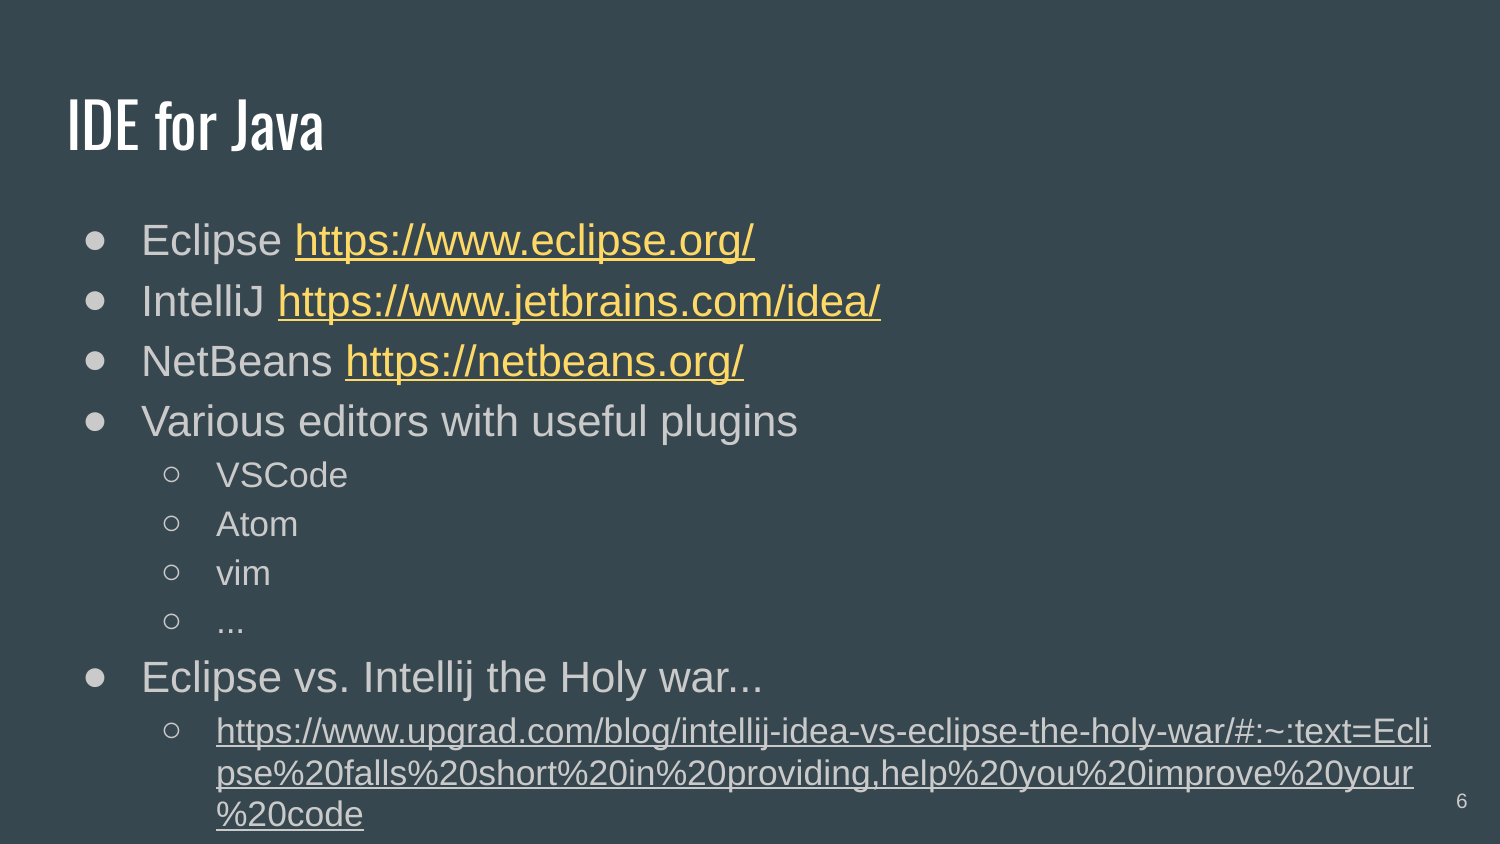

# IDE for Java
Eclipse https://www.eclipse.org/
IntelliJ https://www.jetbrains.com/idea/
NetBeans https://netbeans.org/
Various editors with useful plugins
VSCode
Atom
vim
...
Eclipse vs. Intellij the Holy war...
https://www.upgrad.com/blog/intellij-idea-vs-eclipse-the-holy-war/#:~:text=Eclipse%20falls%20short%20in%20providing,help%20you%20improve%20your%20code.
6